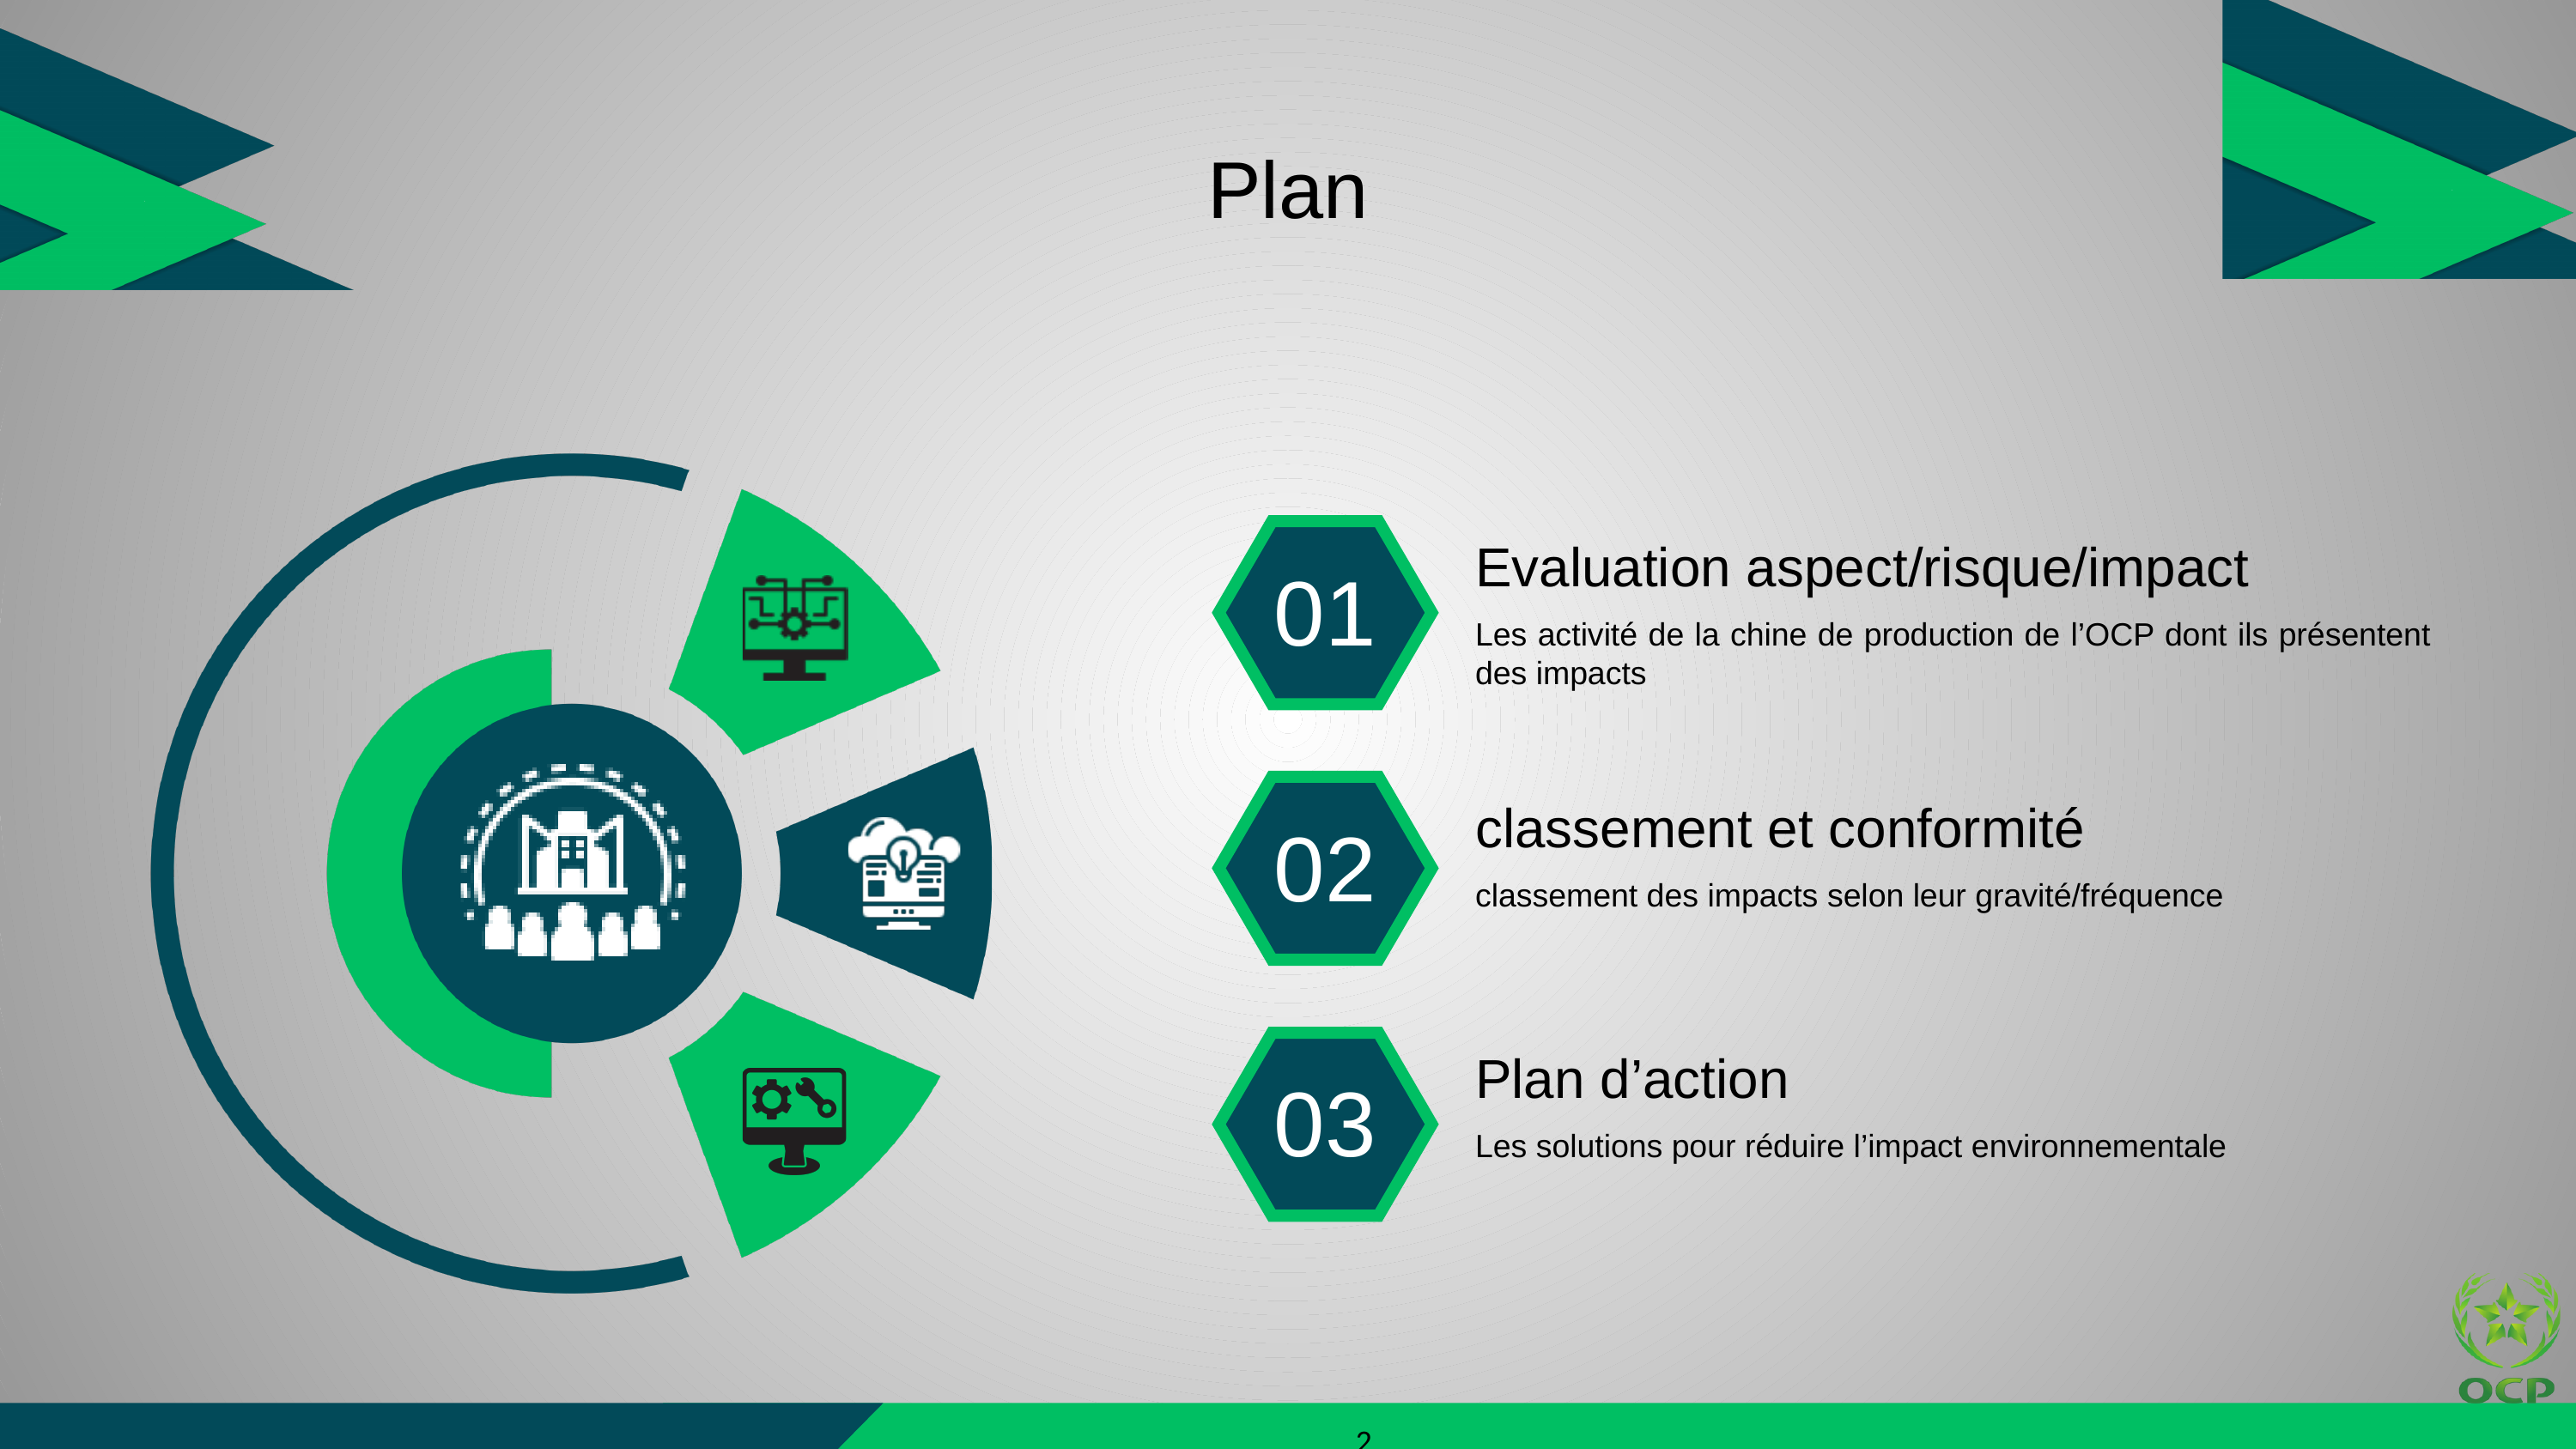

Plan

Evaluation aspect/risque/impact
01

Les activité de la chine de production de l’OCP dont ils présentent des impacts

classement et conformité
02

classement des impacts selon leur gravité/fréquence

Plan d’action
03

Les solutions pour réduire l’impact environnementale

2